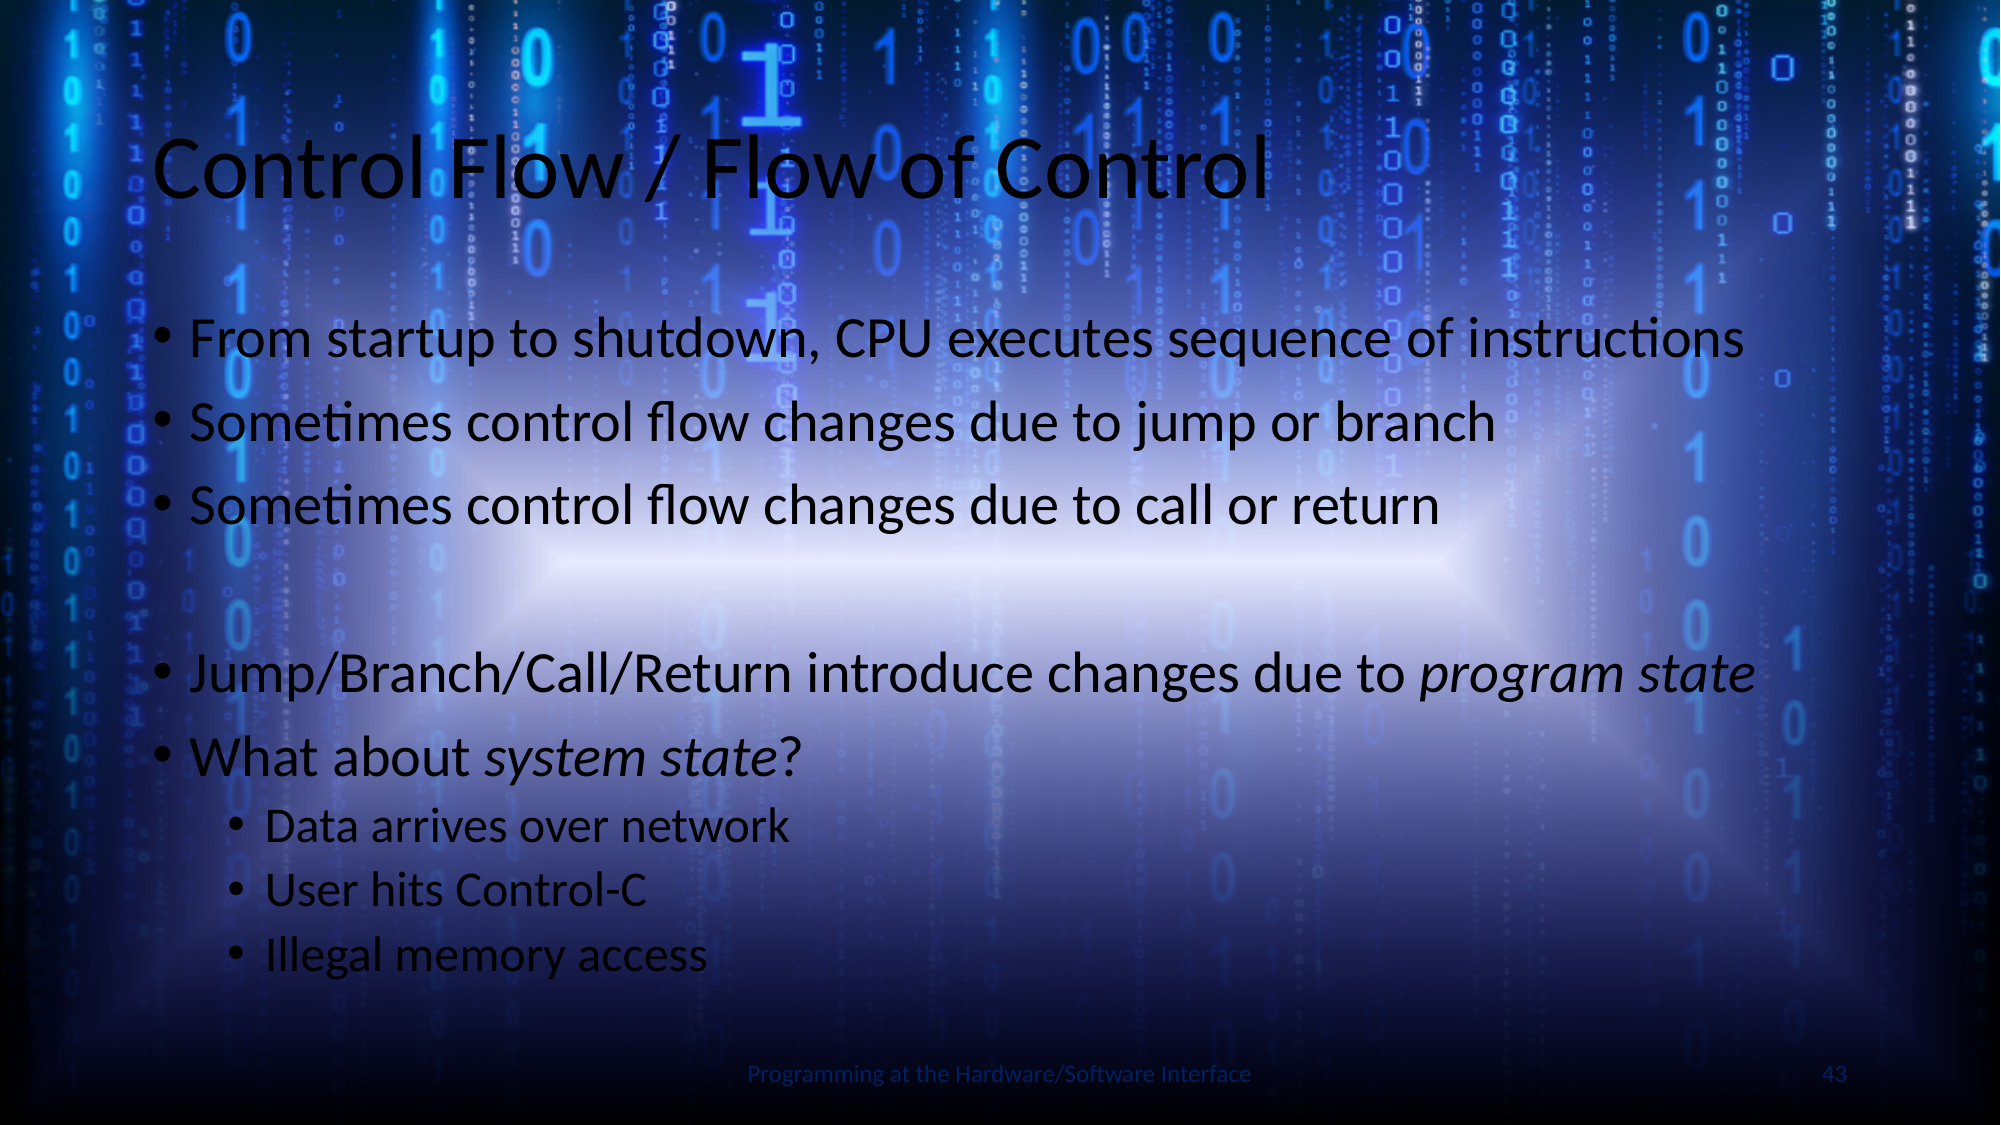

# Control Flow / Flow of Control
From startup to shutdown, CPU executes sequence of instructions
Sometimes control flow changes due to jump or branch
Sometimes control flow changes due to call or return

Jump/Branch/Call/Return introduce changes due to program state
What about system state?
Data arrives over network
User hits Control-C
Illegal memory access
Slide by Bohn
Programming at the Hardware/Software Interface
43